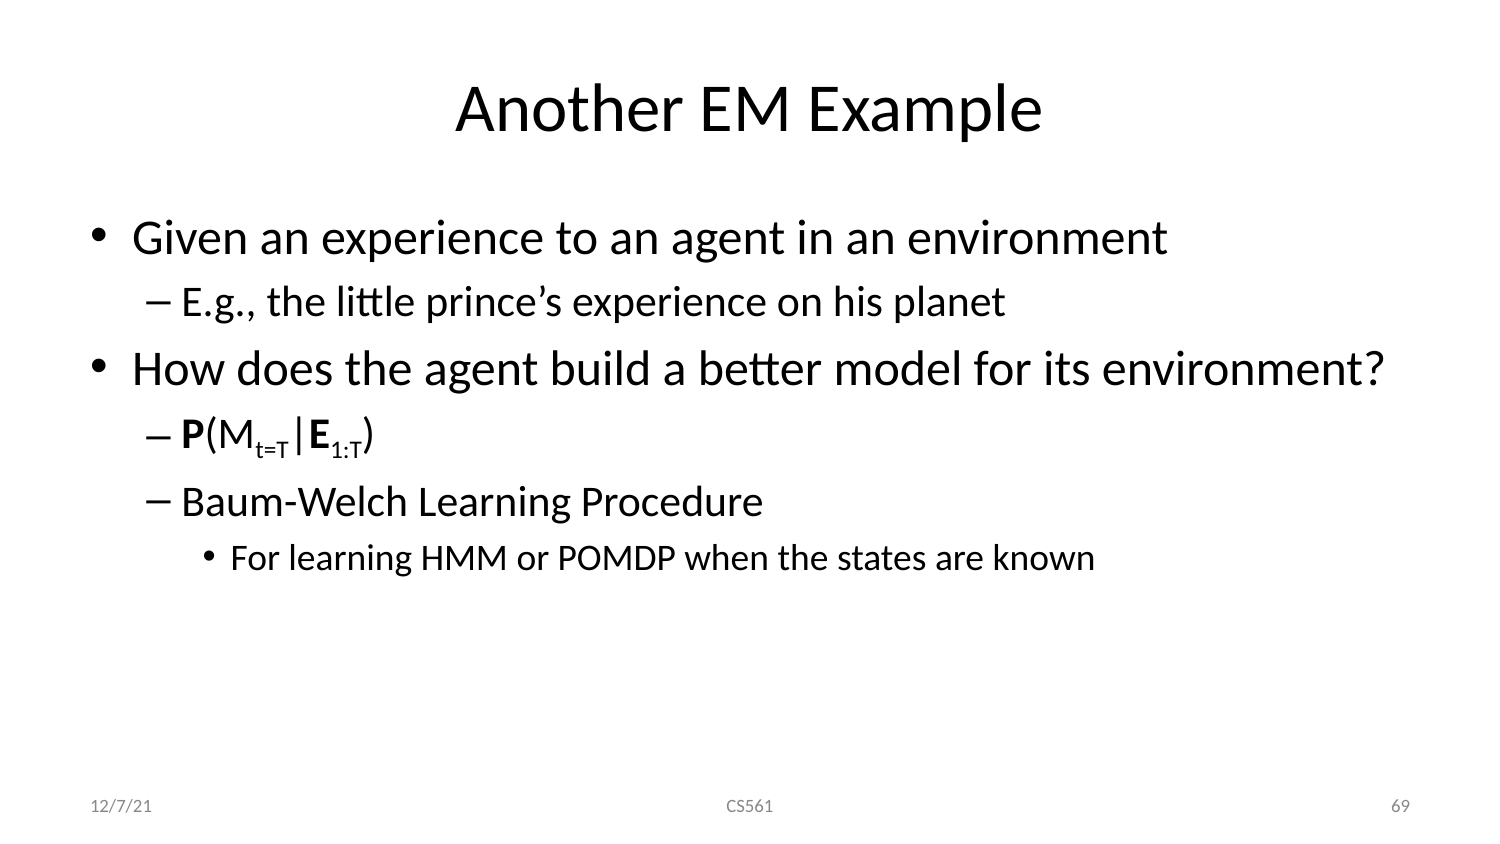

# Another EM Example
Given an experience to an agent in an environment
E.g., the little prince’s experience on his planet
How does the agent build a better model for its environment?
P(Mt=T|E1:T)
Baum-Welch Learning Procedure
For learning HMM or POMDP when the states are known
12/7/21
CS561
69